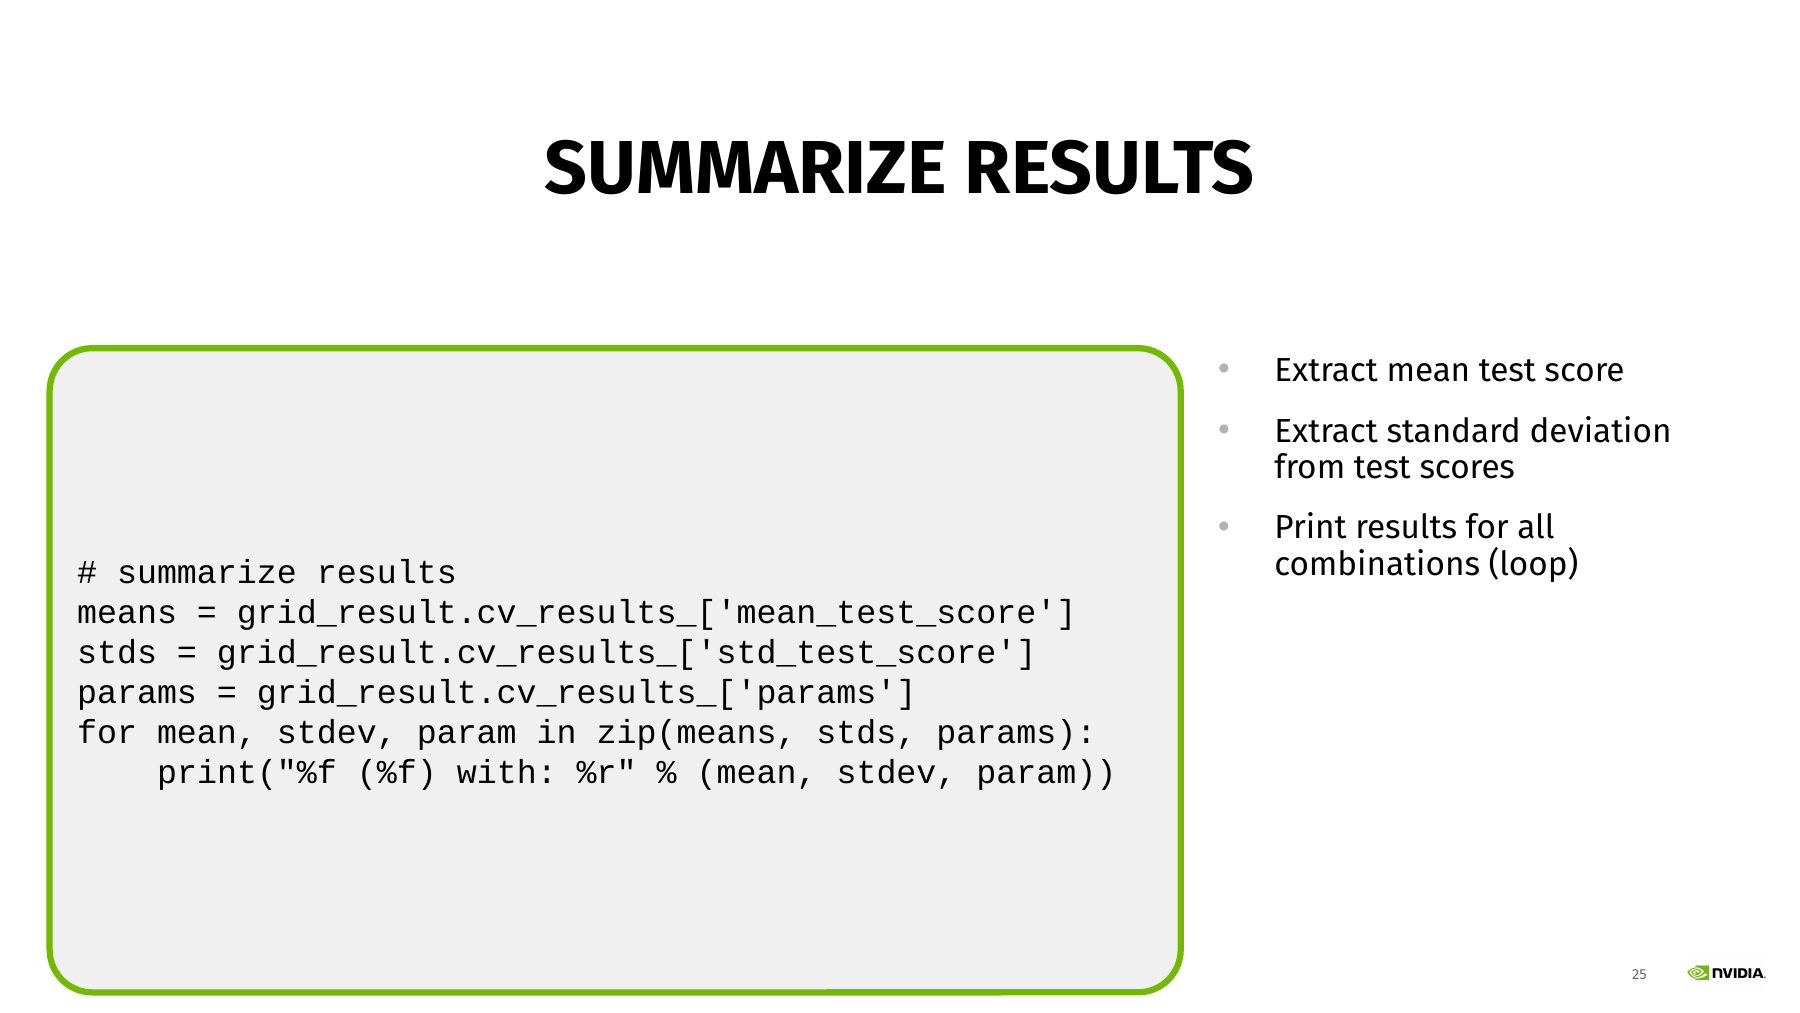

# Summarize Results
Extract mean test score
Extract standard deviation from test scores
Print results for all combinations (loop)
# summarize results
means = grid_result.cv_results_['mean_test_score']
stds = grid_result.cv_results_['std_test_score']
params = grid_result.cv_results_['params']
for mean, stdev, param in zip(means, stds, params):
    print("%f (%f) with: %r" % (mean, stdev, param))